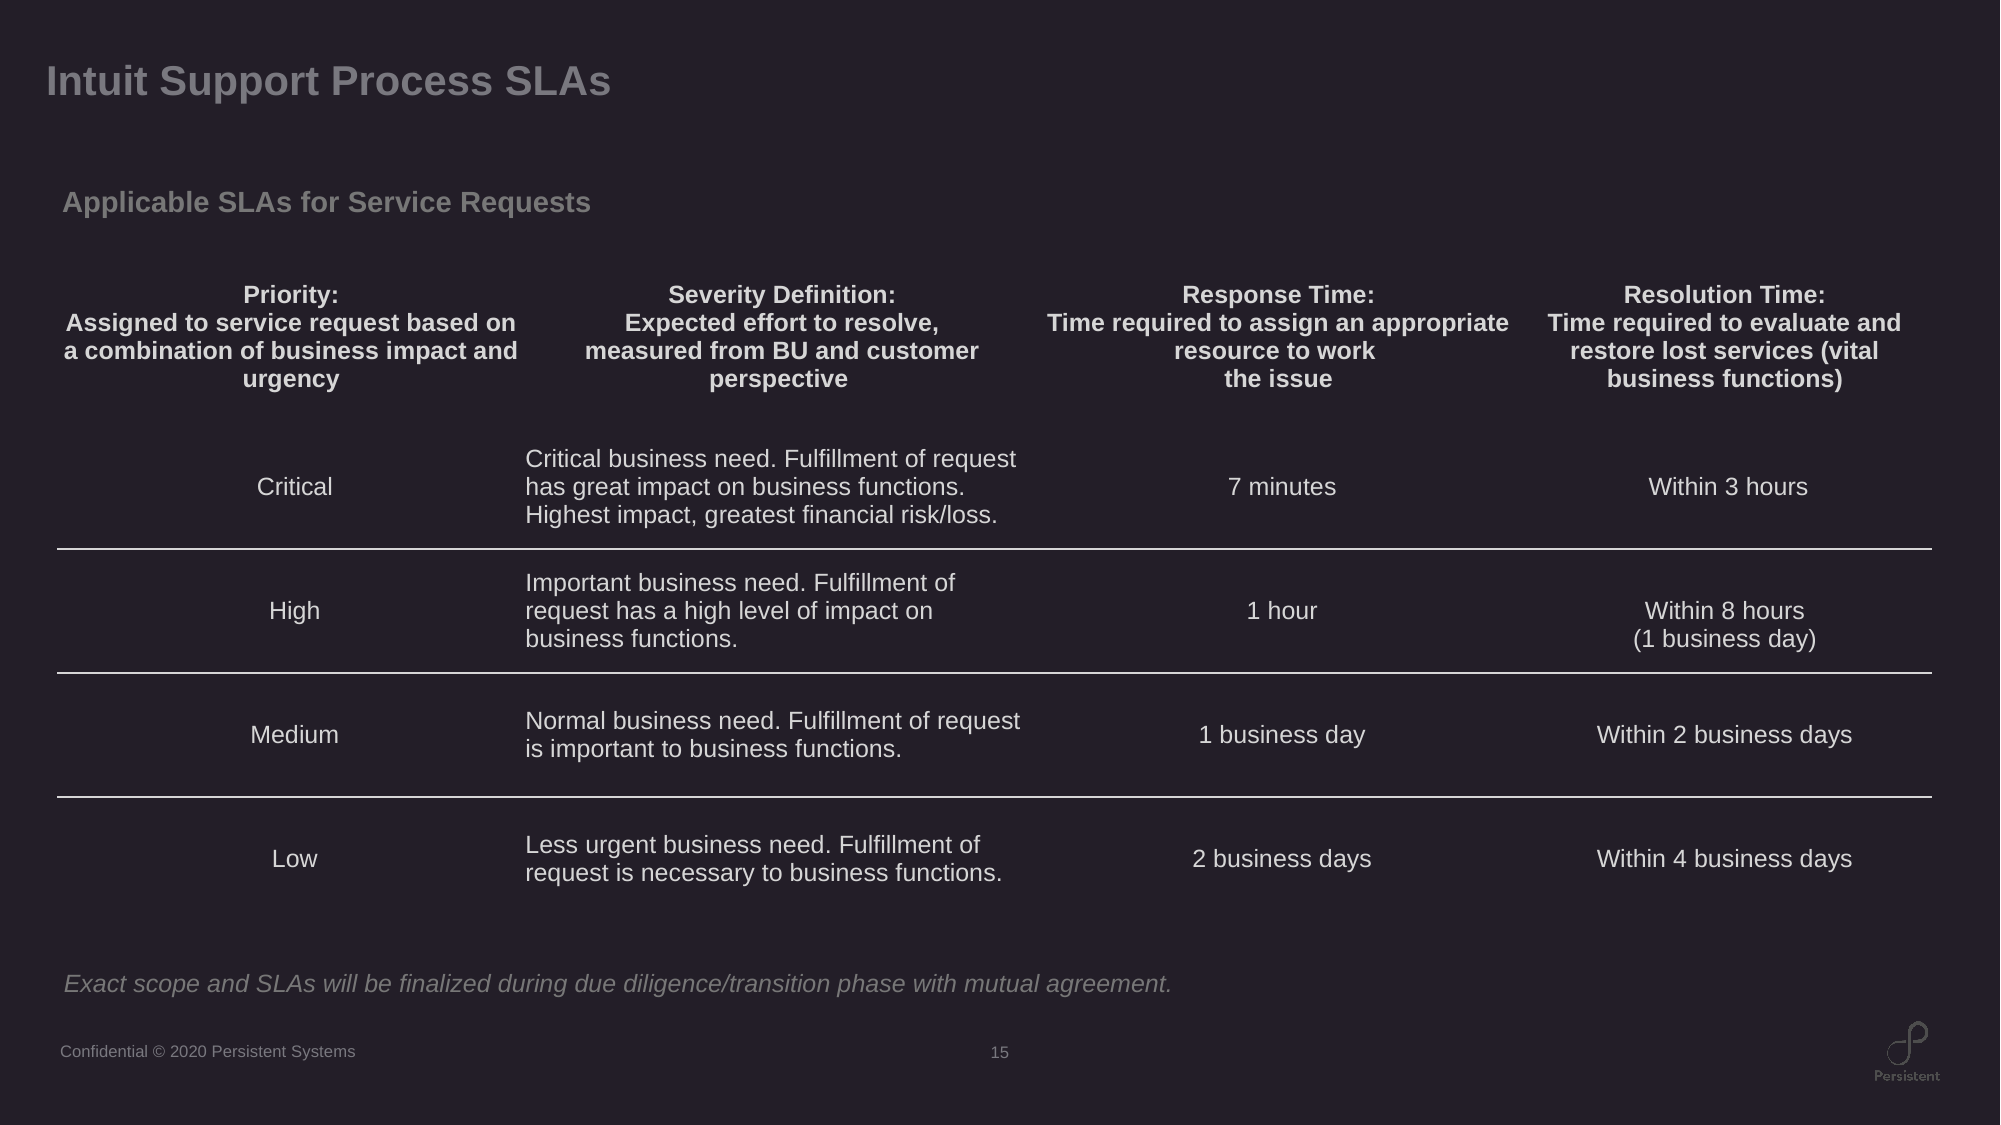

# Intuit Support Process SLAs
Applicable SLAs for Service Requests
| Priority: Assigned to service request based on a combination of business impact and urgency | Severity Definition: Expected effort to resolve, measured from BU and customer perspective | Response Time: Time required to assign an appropriate resource to work the issue | Resolution Time: Time required to evaluate and restore lost services (vital business functions) |
| --- | --- | --- | --- |
| Critical | Critical business need. Fulfillment of request has great impact on business functions. Highest impact, greatest financial risk/loss. | 7 minutes | Within 3 hours |
| High | Important business need. Fulfillment of request has a high level of impact on business functions. | 1 hour | Within 8 hours (1 business day) |
| Medium | Normal business need. Fulfillment of request is important to business functions. | 1 business day | Within 2 business days |
| Low | Less urgent business need. Fulfillment of request is necessary to business functions. | 2 business days | Within 4 business days |
Exact scope and SLAs will be finalized during due diligence/transition phase with mutual agreement.
15